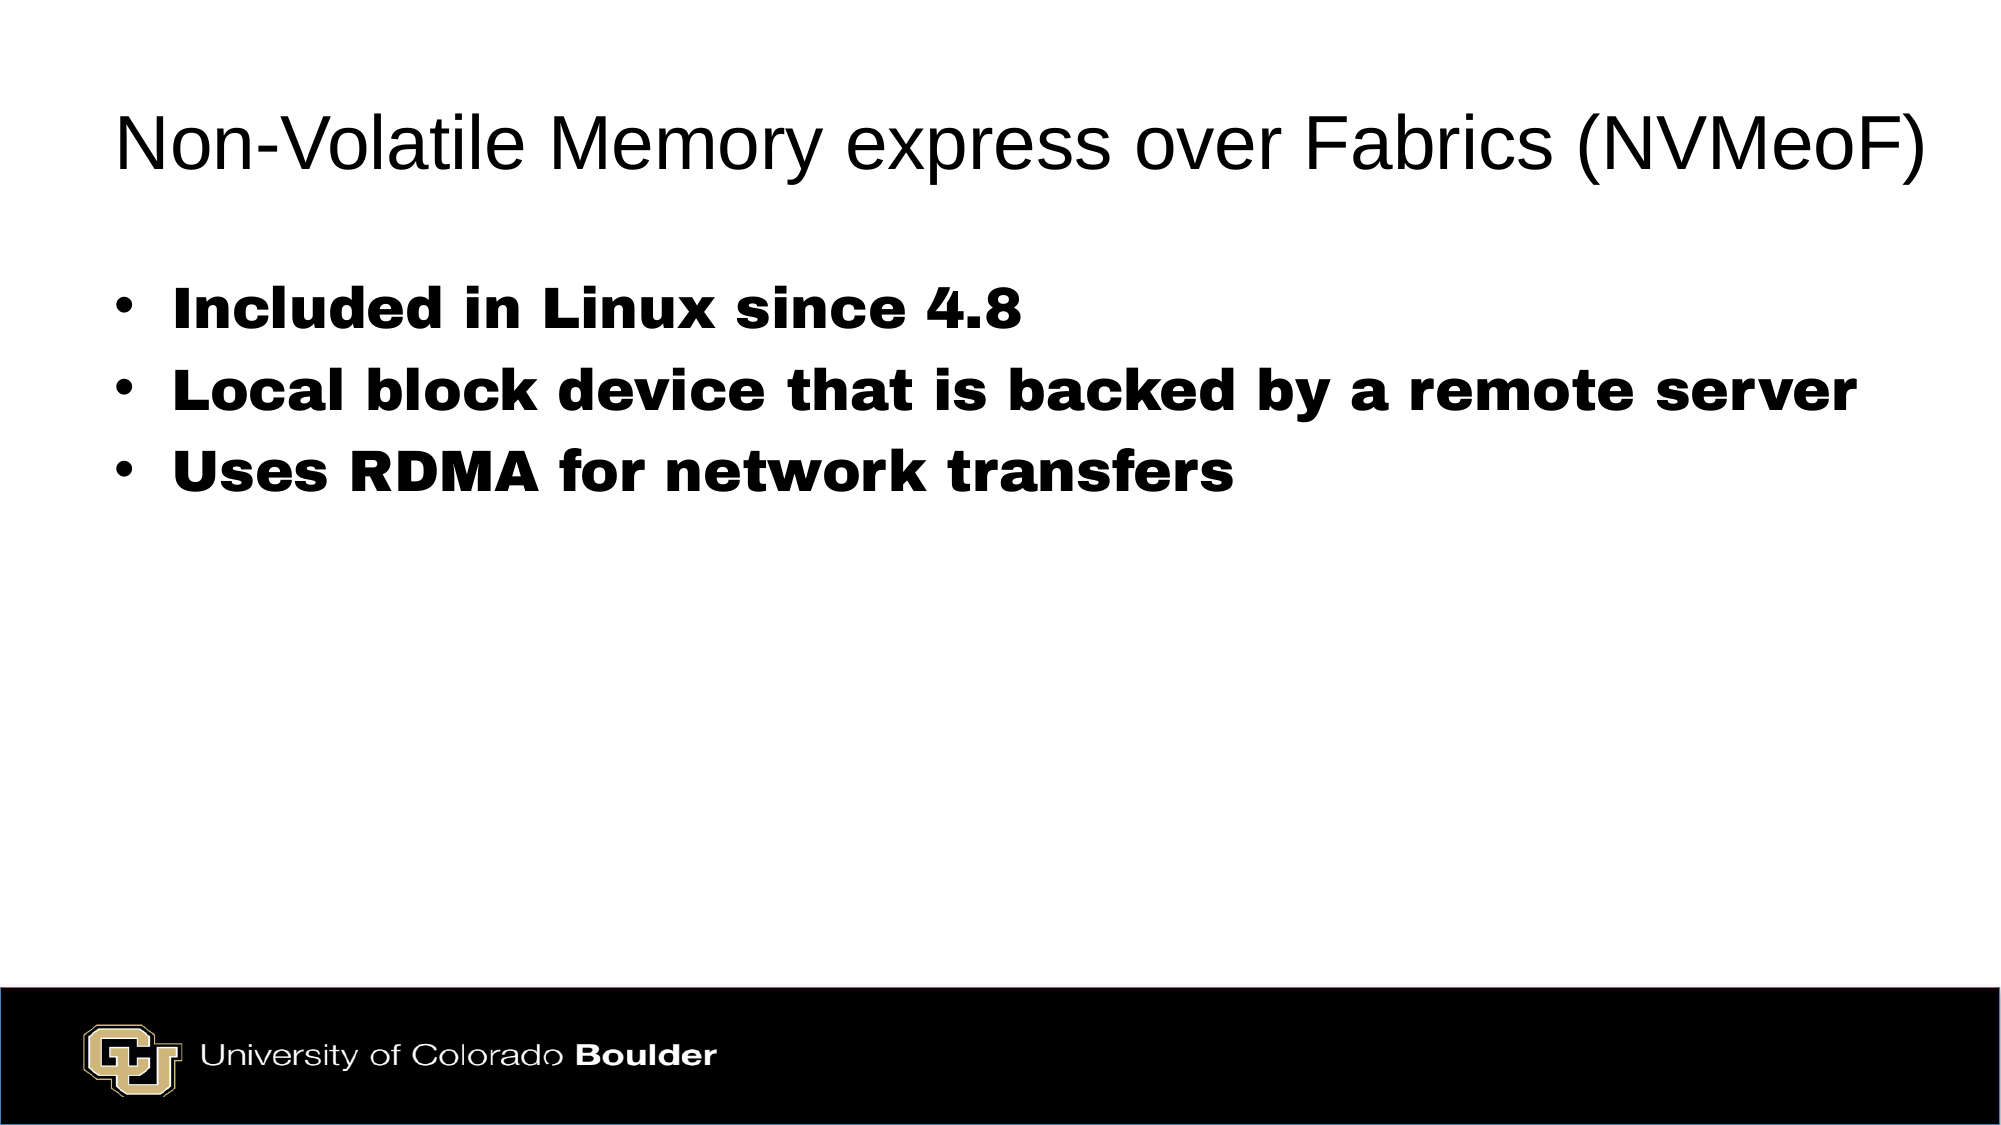

# Non-Volatile Memory express over Fabrics (NVMeoF)
Included in Linux since 4.8
Local block device that is backed by a remote server
Uses RDMA for network transfers